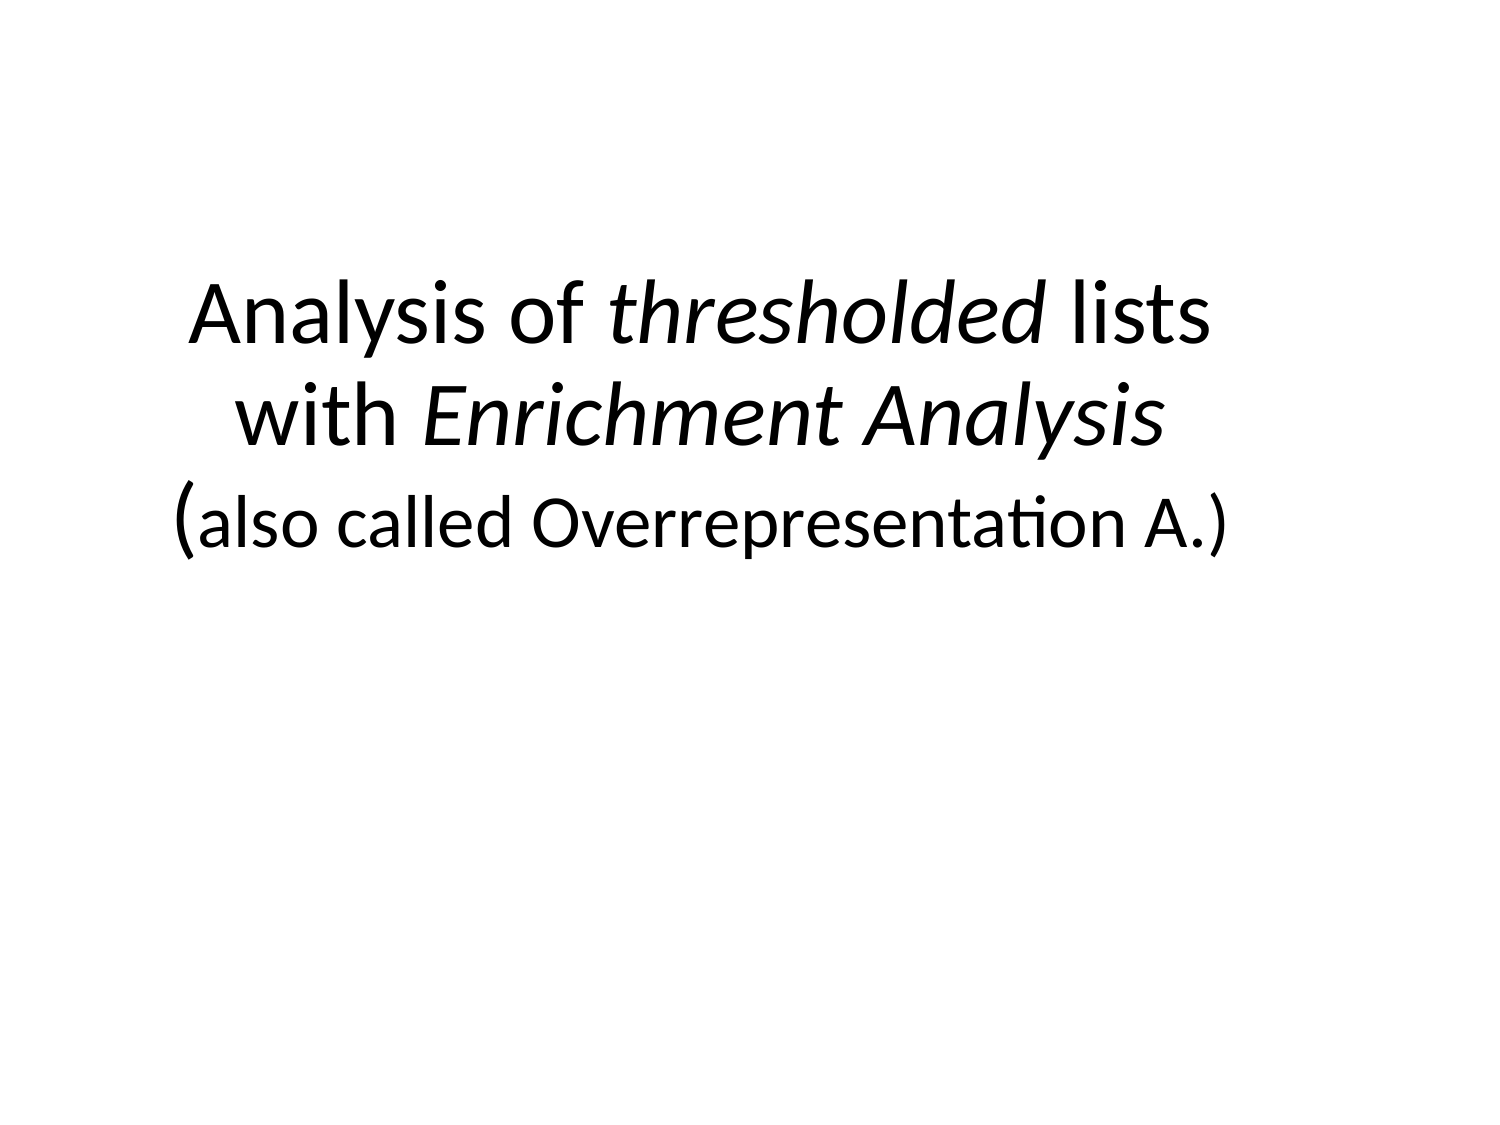

# Analysis of thresholded lists with Enrichment Analysis (also called Overrepresentation A.)